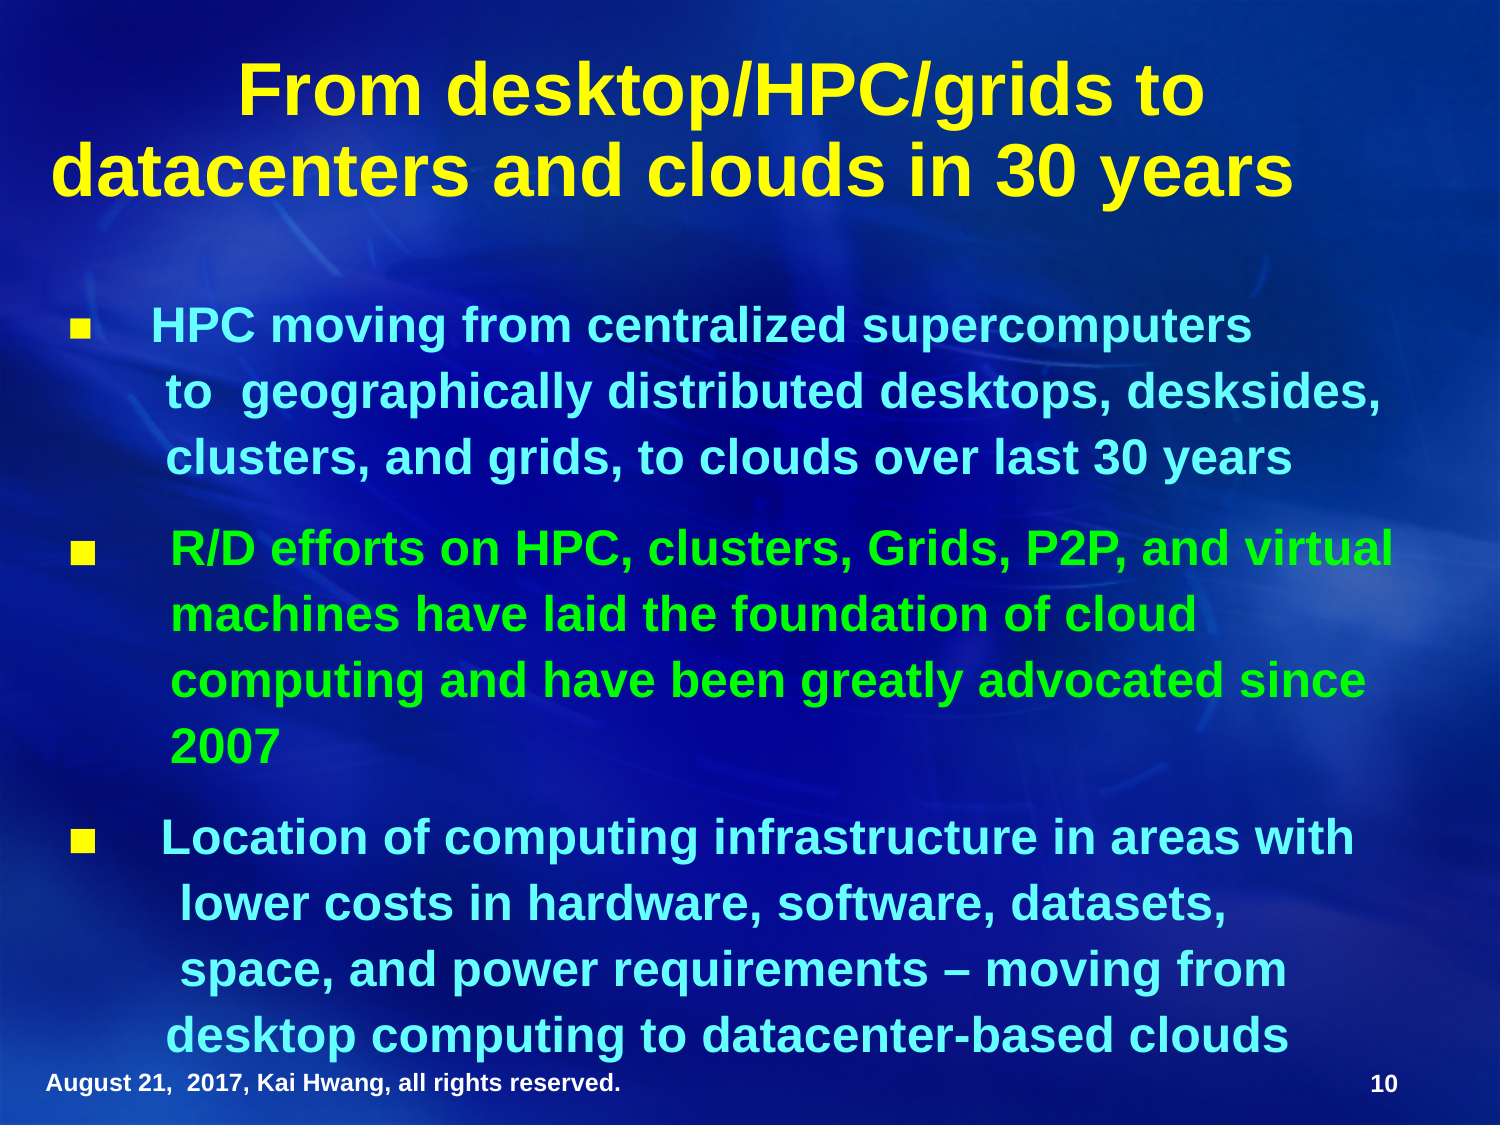

From desktop/HPC/grids to datacenters and clouds in 30 years
     HPC moving from centralized supercomputers
       to  geographically distributed desktops, desksides,
       clusters, and grids, to clouds over last 30 years
R/D efforts on HPC, clusters, Grids, P2P, and virtual machines have laid the foundation of cloud computing and have been greatly advocated since 2007
     Location of computing infrastructure in areas with
        lower costs in hardware, software, datasets,
        space, and power requirements – moving from
       desktop computing to datacenter-based clouds